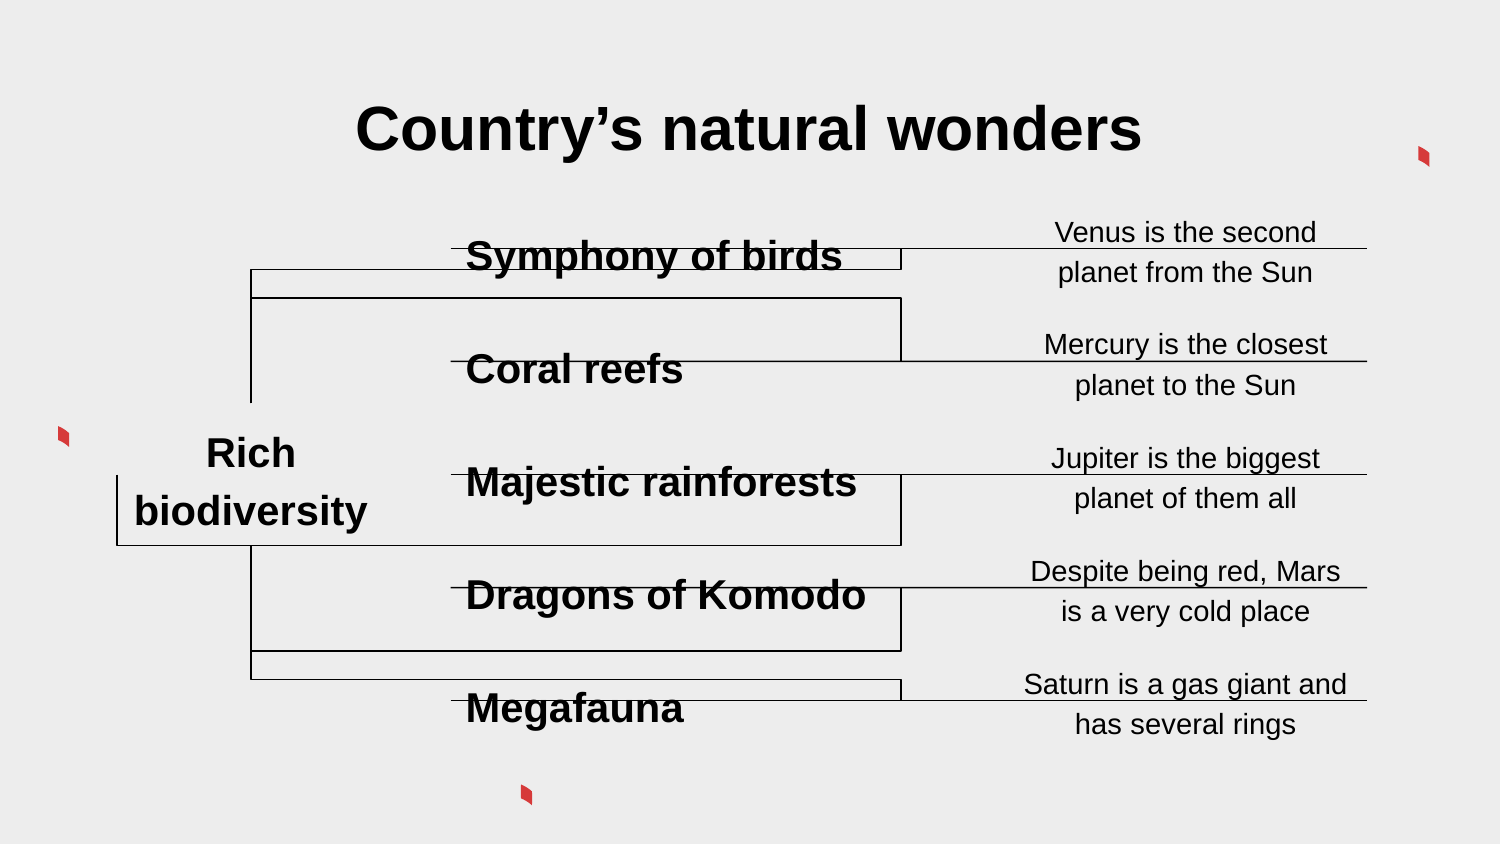

# Country’s natural wonders
Venus is the second planet from the Sun
Symphony of birds
Mercury is the closest planet to the Sun
Coral reefs
Rich biodiversity
Jupiter is the biggest planet of them all
Majestic rainforests
Despite being red, Mars is a very cold place
Dragons of Komodo
Saturn is a gas giant and has several rings
Megafauna